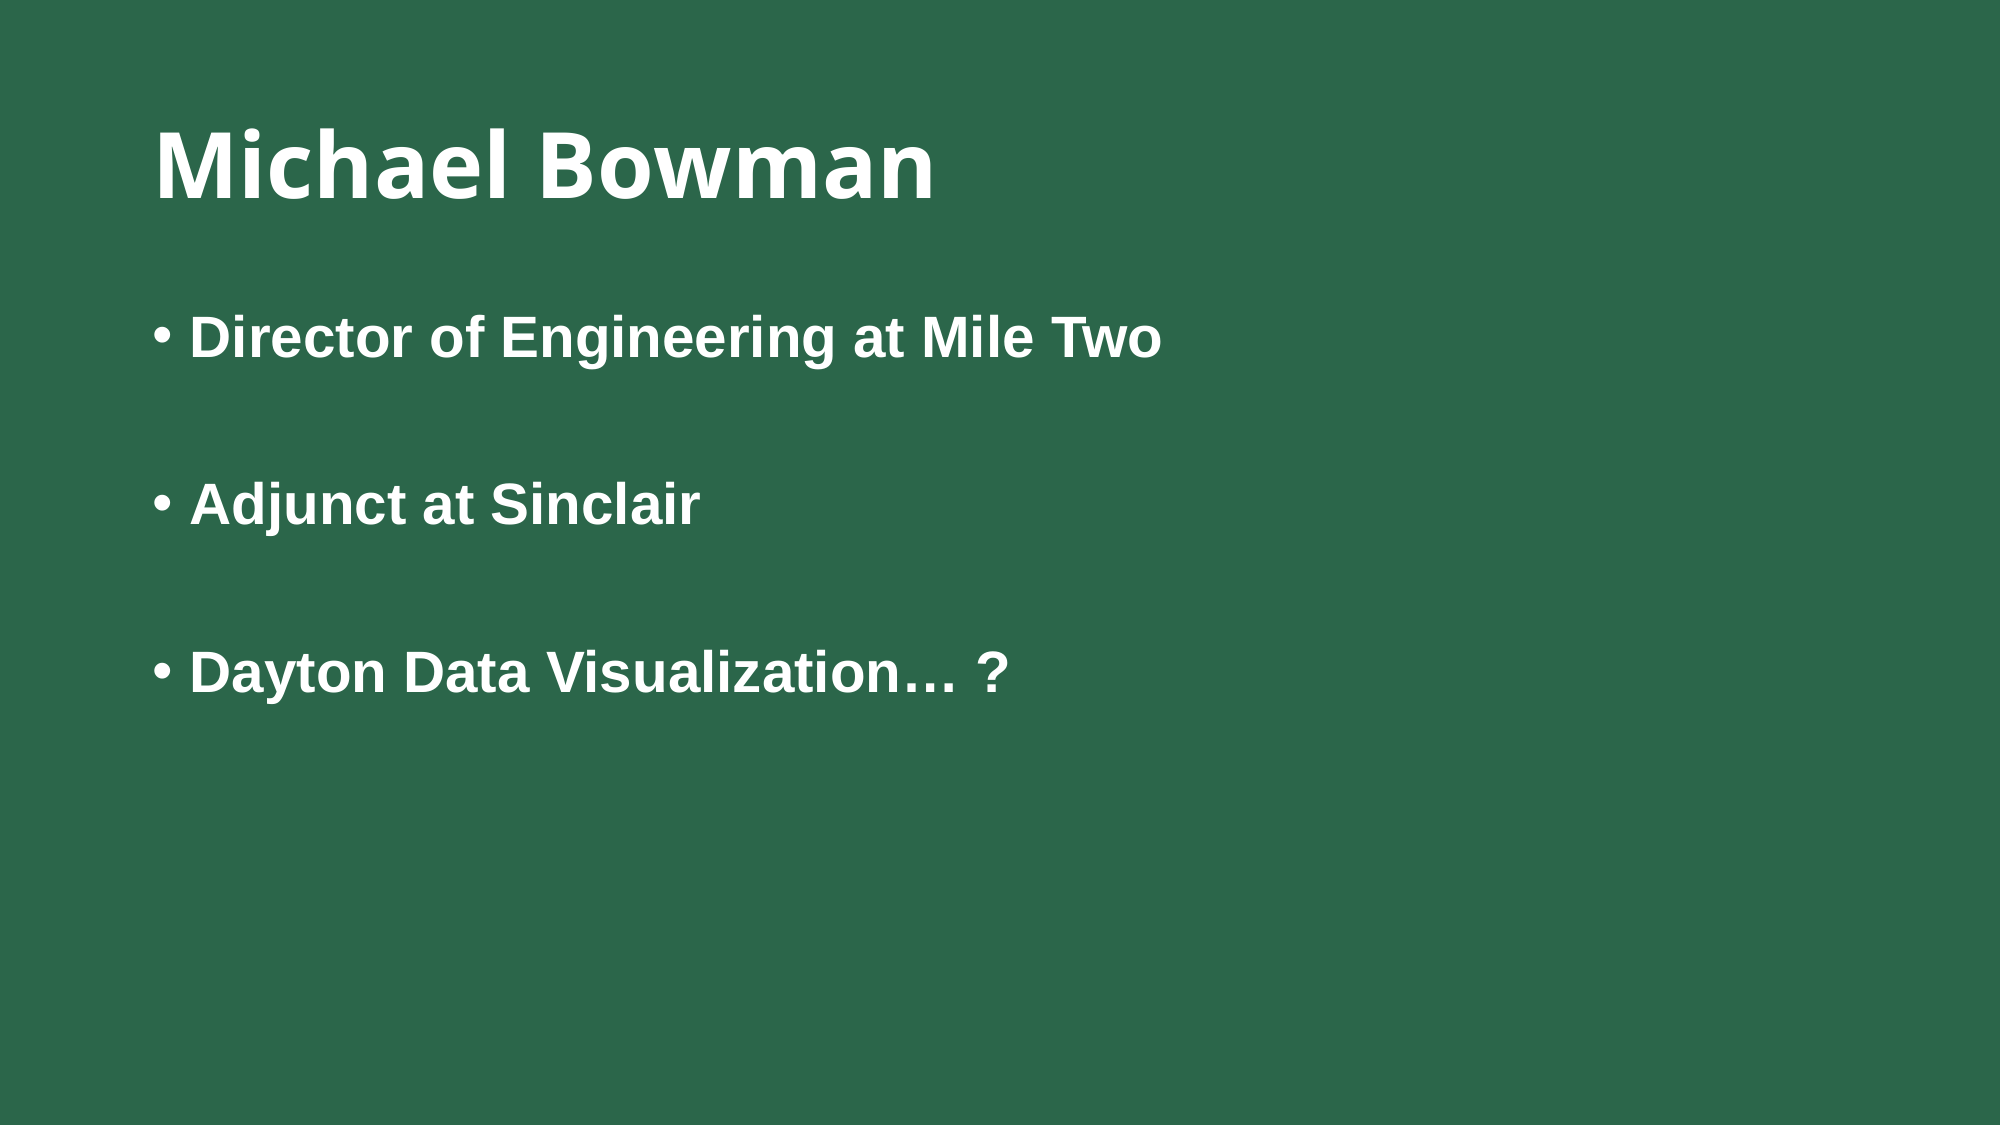

# Michael Bowman
Director of Engineering at Mile Two

Adjunct at Sinclair

Dayton Data Visualization… ?